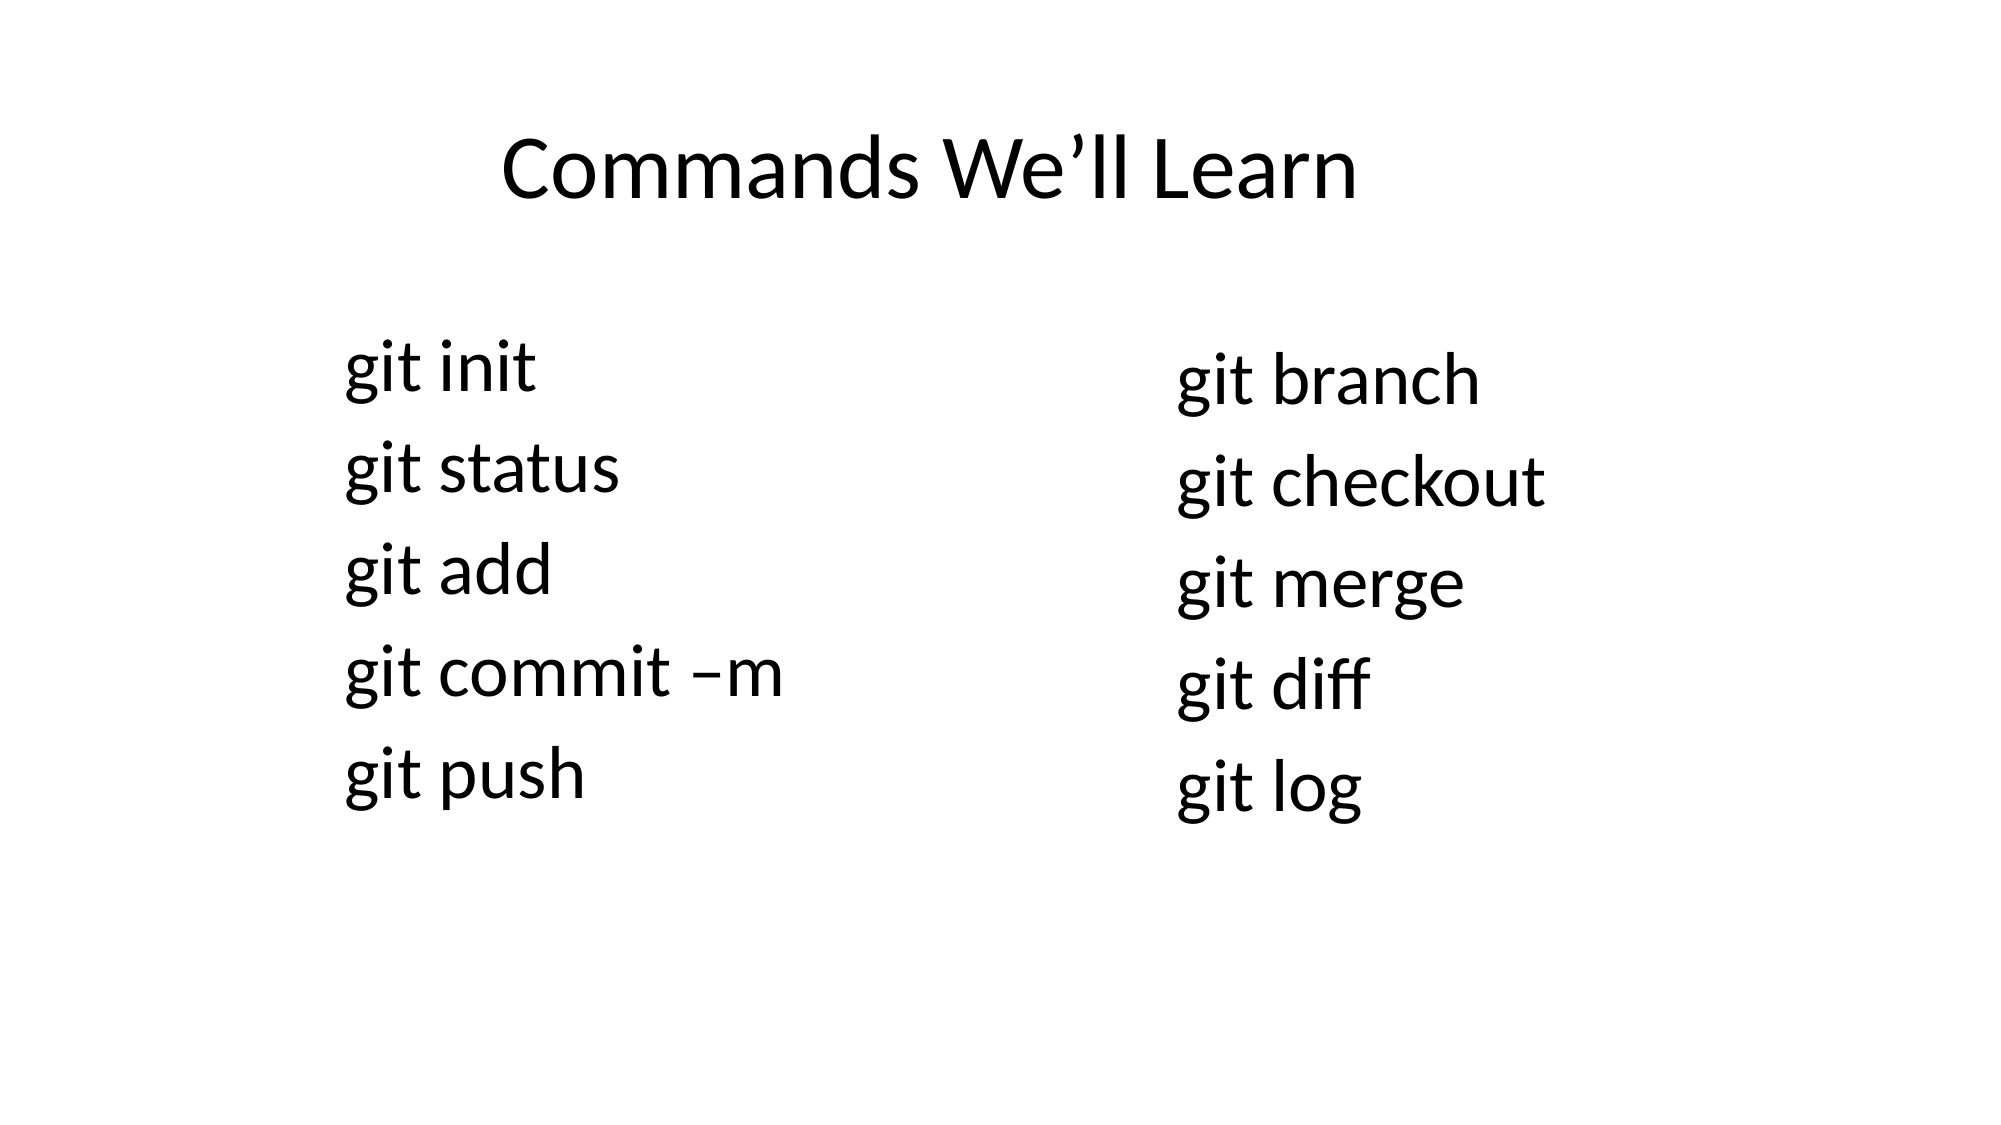

# Commands We’ll Learn
git init
git status
git add
git commit –m
git push
git branch
git checkout
git merge
git diff
git log